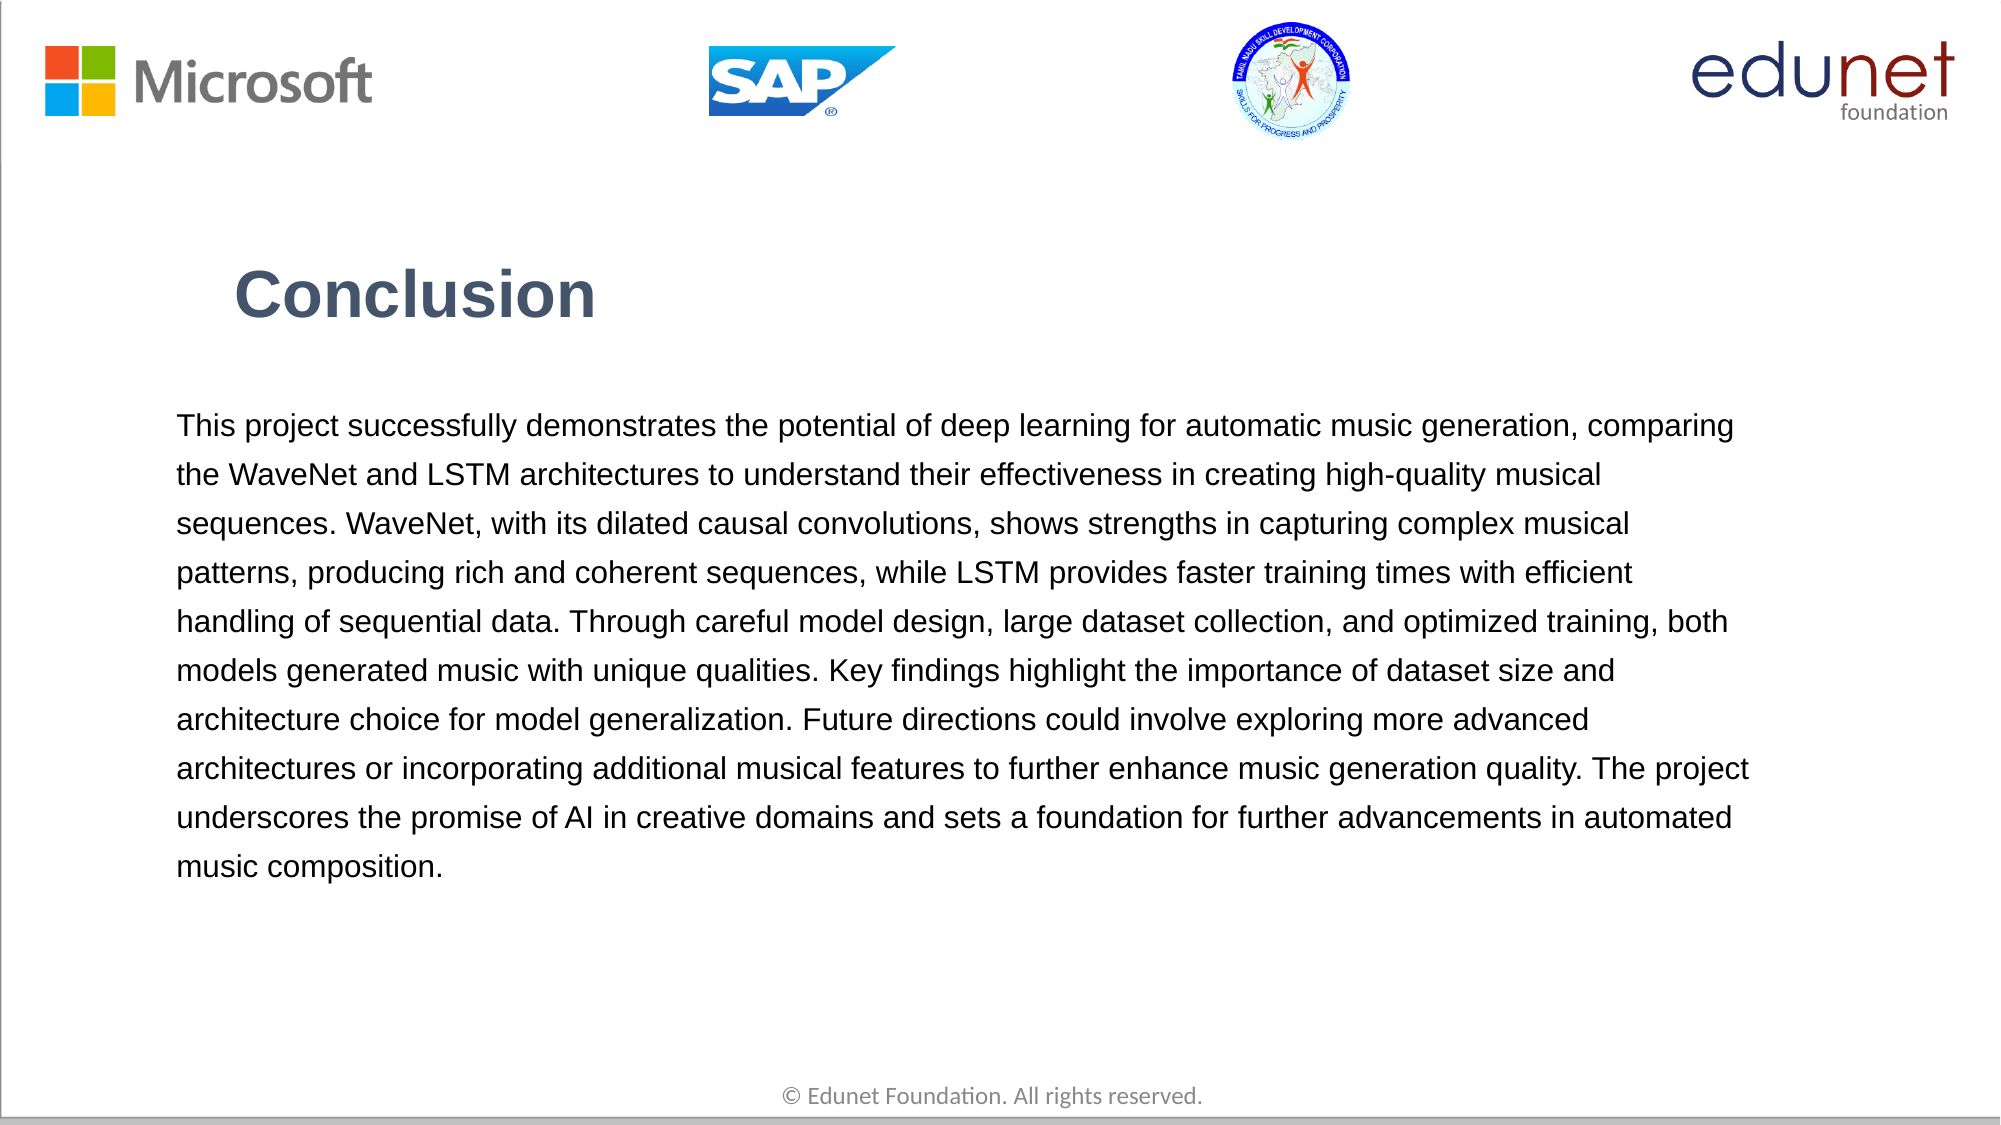

# Conclusion
This project successfully demonstrates the potential of deep learning for automatic music generation, comparing the WaveNet and LSTM architectures to understand their effectiveness in creating high-quality musical sequences. WaveNet, with its dilated causal convolutions, shows strengths in capturing complex musical patterns, producing rich and coherent sequences, while LSTM provides faster training times with efficient handling of sequential data. Through careful model design, large dataset collection, and optimized training, both models generated music with unique qualities. Key findings highlight the importance of dataset size and architecture choice for model generalization. Future directions could involve exploring more advanced architectures or incorporating additional musical features to further enhance music generation quality. The project underscores the promise of AI in creative domains and sets a foundation for further advancements in automated music composition.

© Edunet Foundation. All rights reserved.